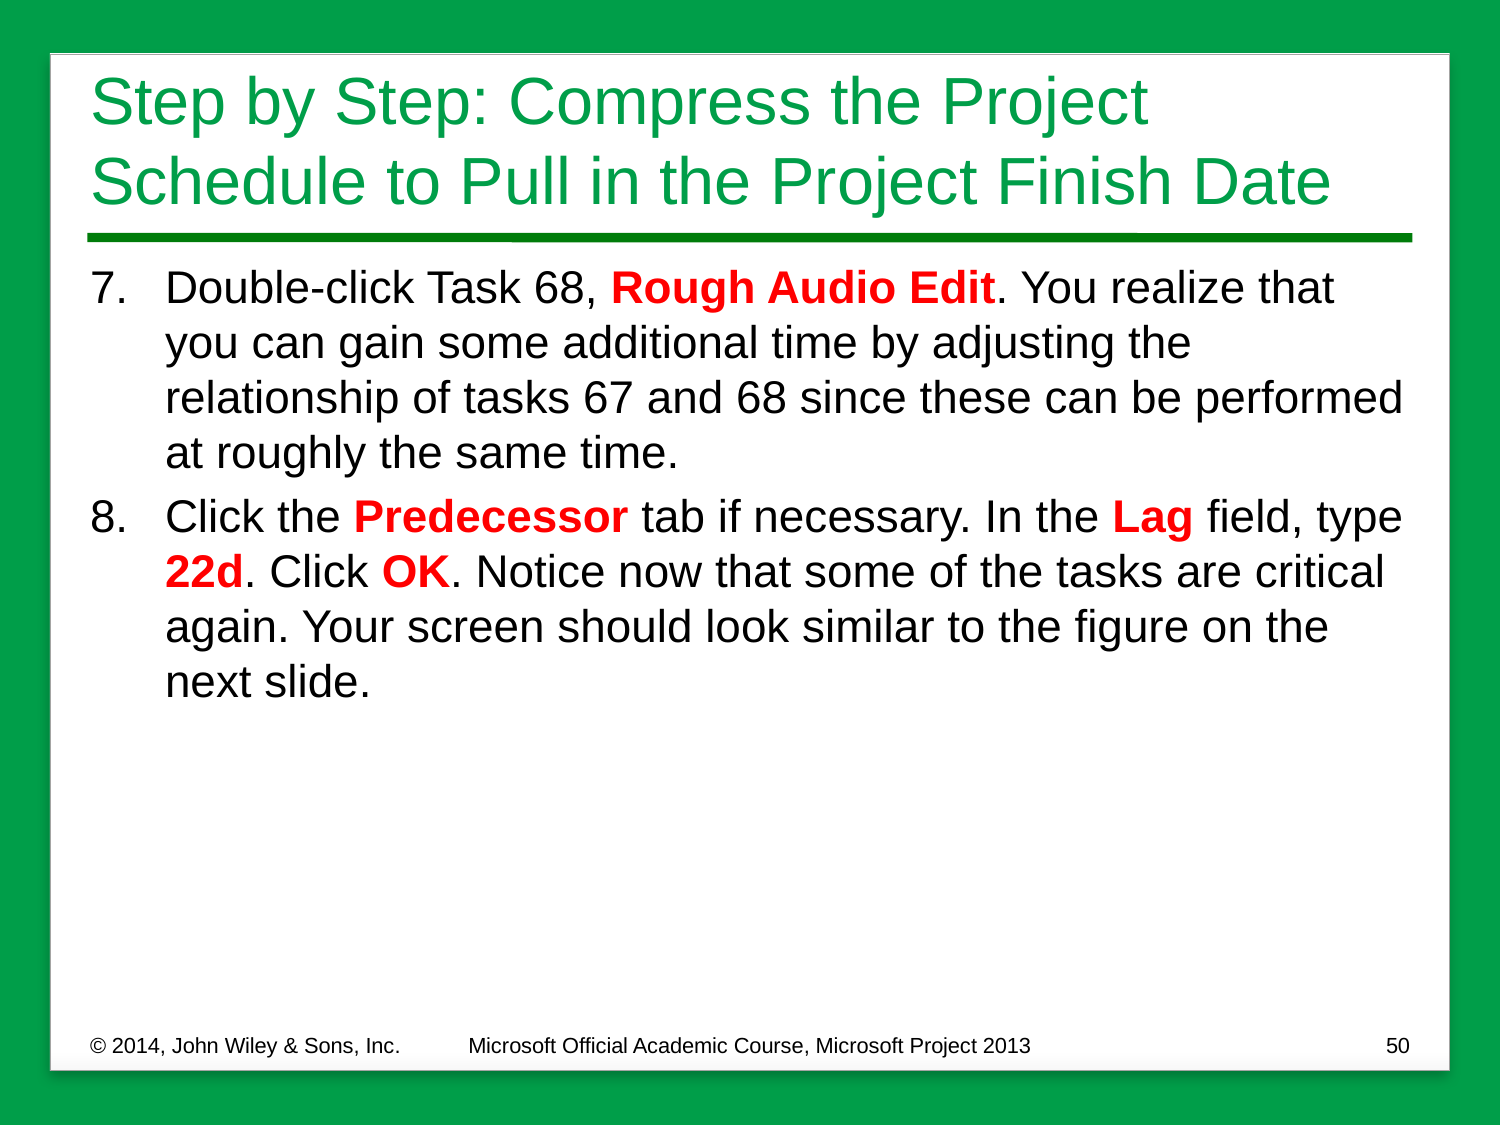

# Step by Step: Compress the Project Schedule to Pull in the Project Finish Date
7.	Double-click Task 68, Rough Audio Edit. You realize that you can gain some additional time by adjusting the relationship of tasks 67 and 68 since these can be performed at roughly the same time.
8.	Click the Predecessor tab if necessary. In the Lag field, type 22d. Click OK. Notice now that some of the tasks are critical again. Your screen should look similar to the figure on the next slide.
© 2014, John Wiley & Sons, Inc.
Microsoft Official Academic Course, Microsoft Project 2013
50